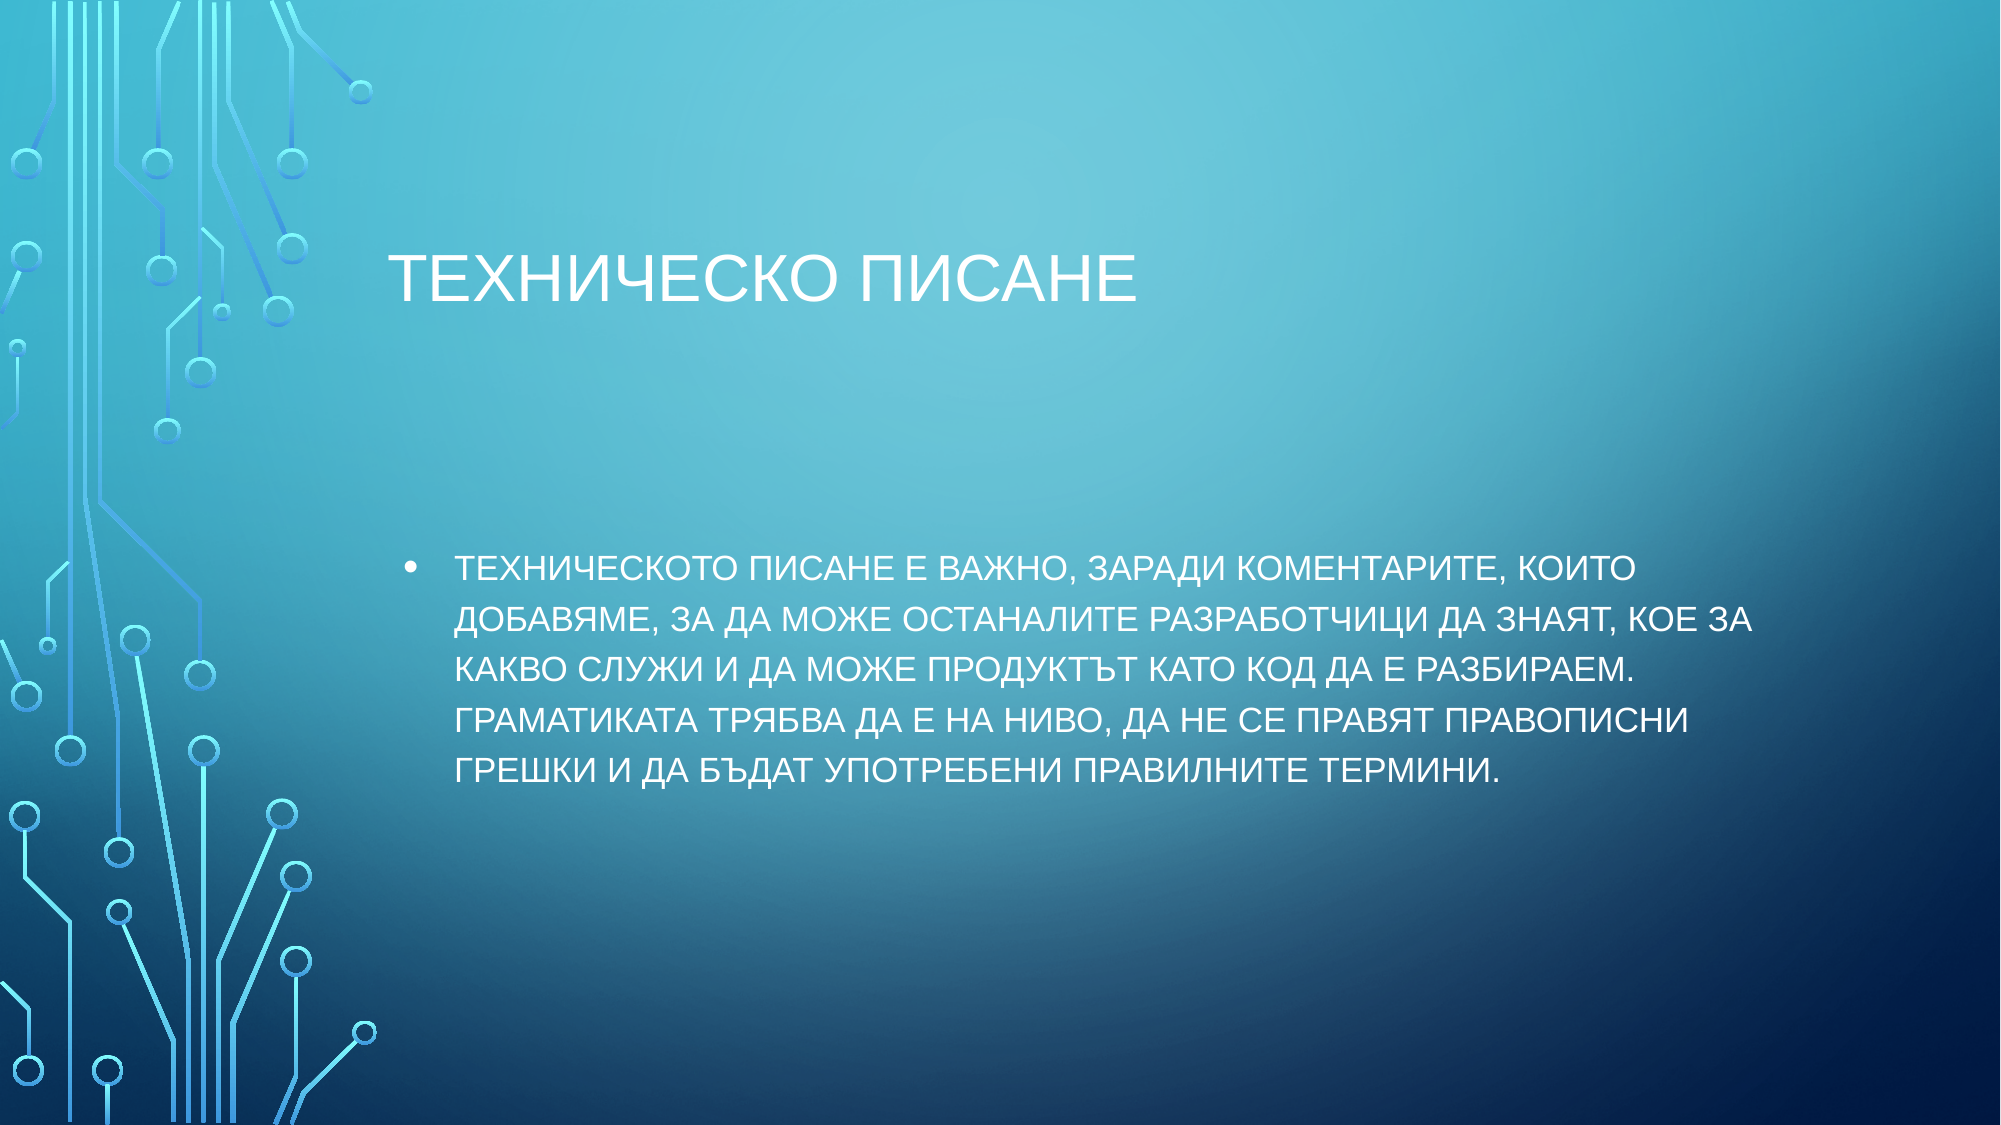

# Техническо писане
Техническото писане е важно, заради коментарите, които добавяме, за да може останалите разработчици да знаят, кое за какво служи и да може продуктът като код да е разбираем. Граматиката трябва да е на ниво, да не се правят правописни грешки и да бъдат употребени правилните термини.